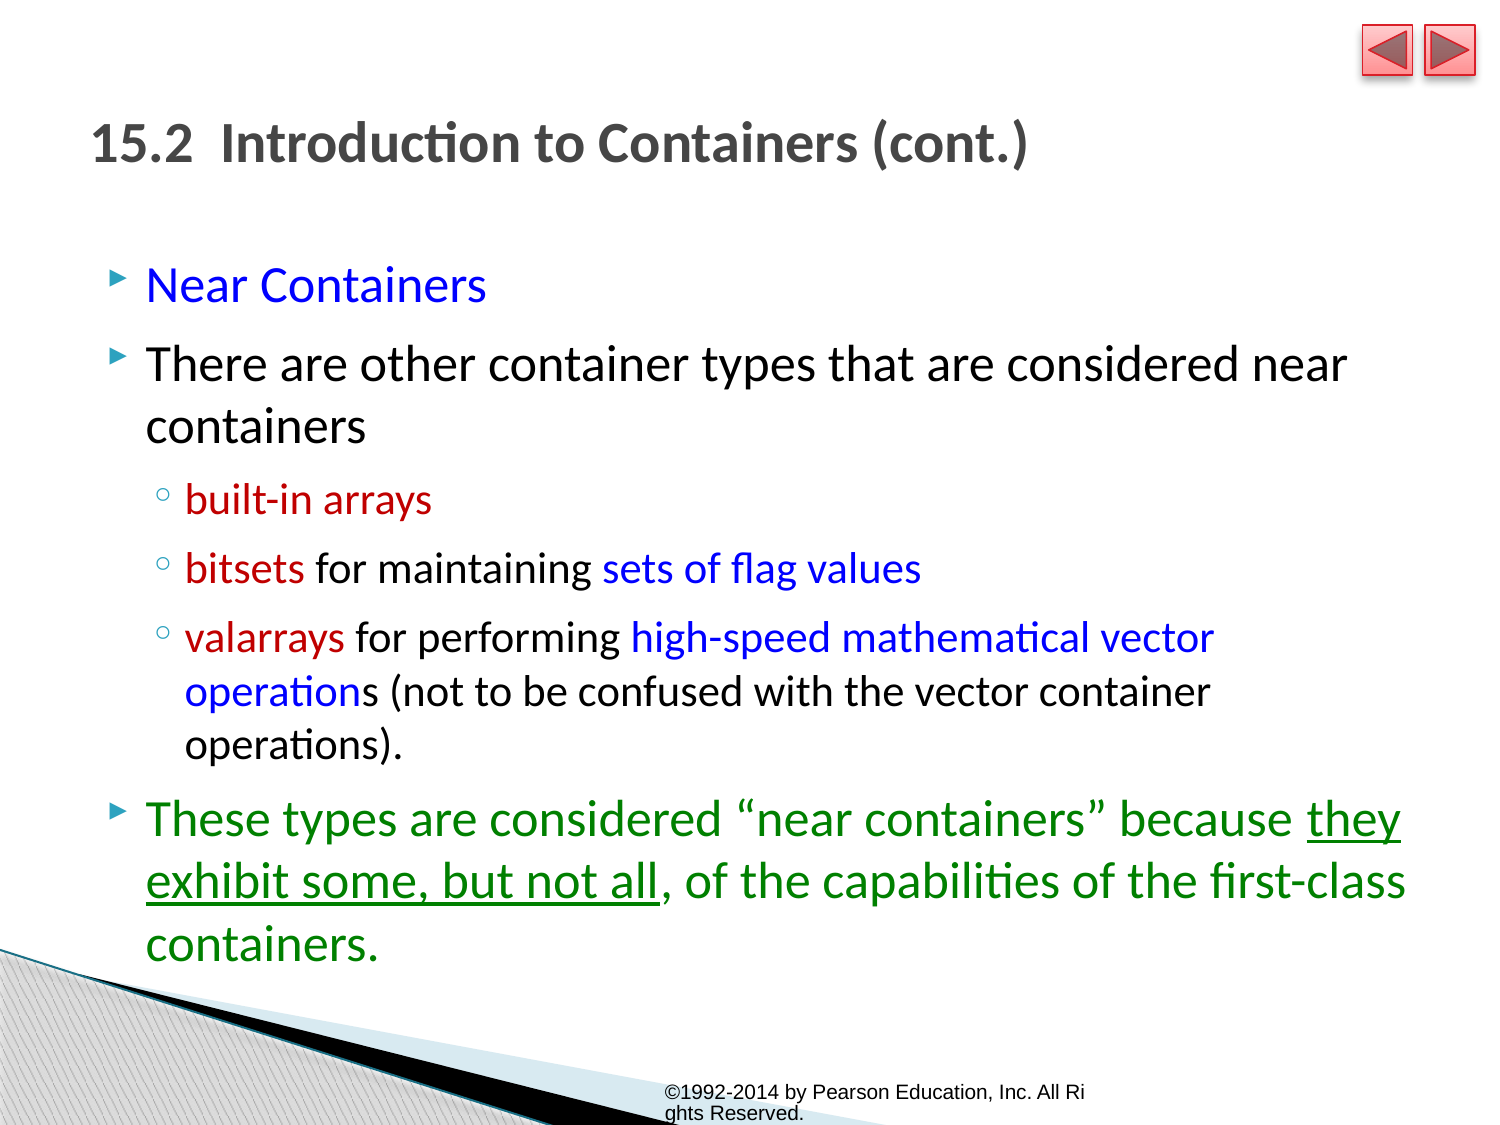

# 15.2  Introduction to Containers (cont.)
Near Containers
There are other container types that are considered near containers
built-in arrays
bitsets for maintaining sets of flag values
valarrays for performing high-speed mathematical vector operations (not to be confused with the vector container operations).
These types are considered “near containers” because they exhibit some, but not all, of the capabilities of the first-class containers.
©1992-2014 by Pearson Education, Inc. All Rights Reserved.